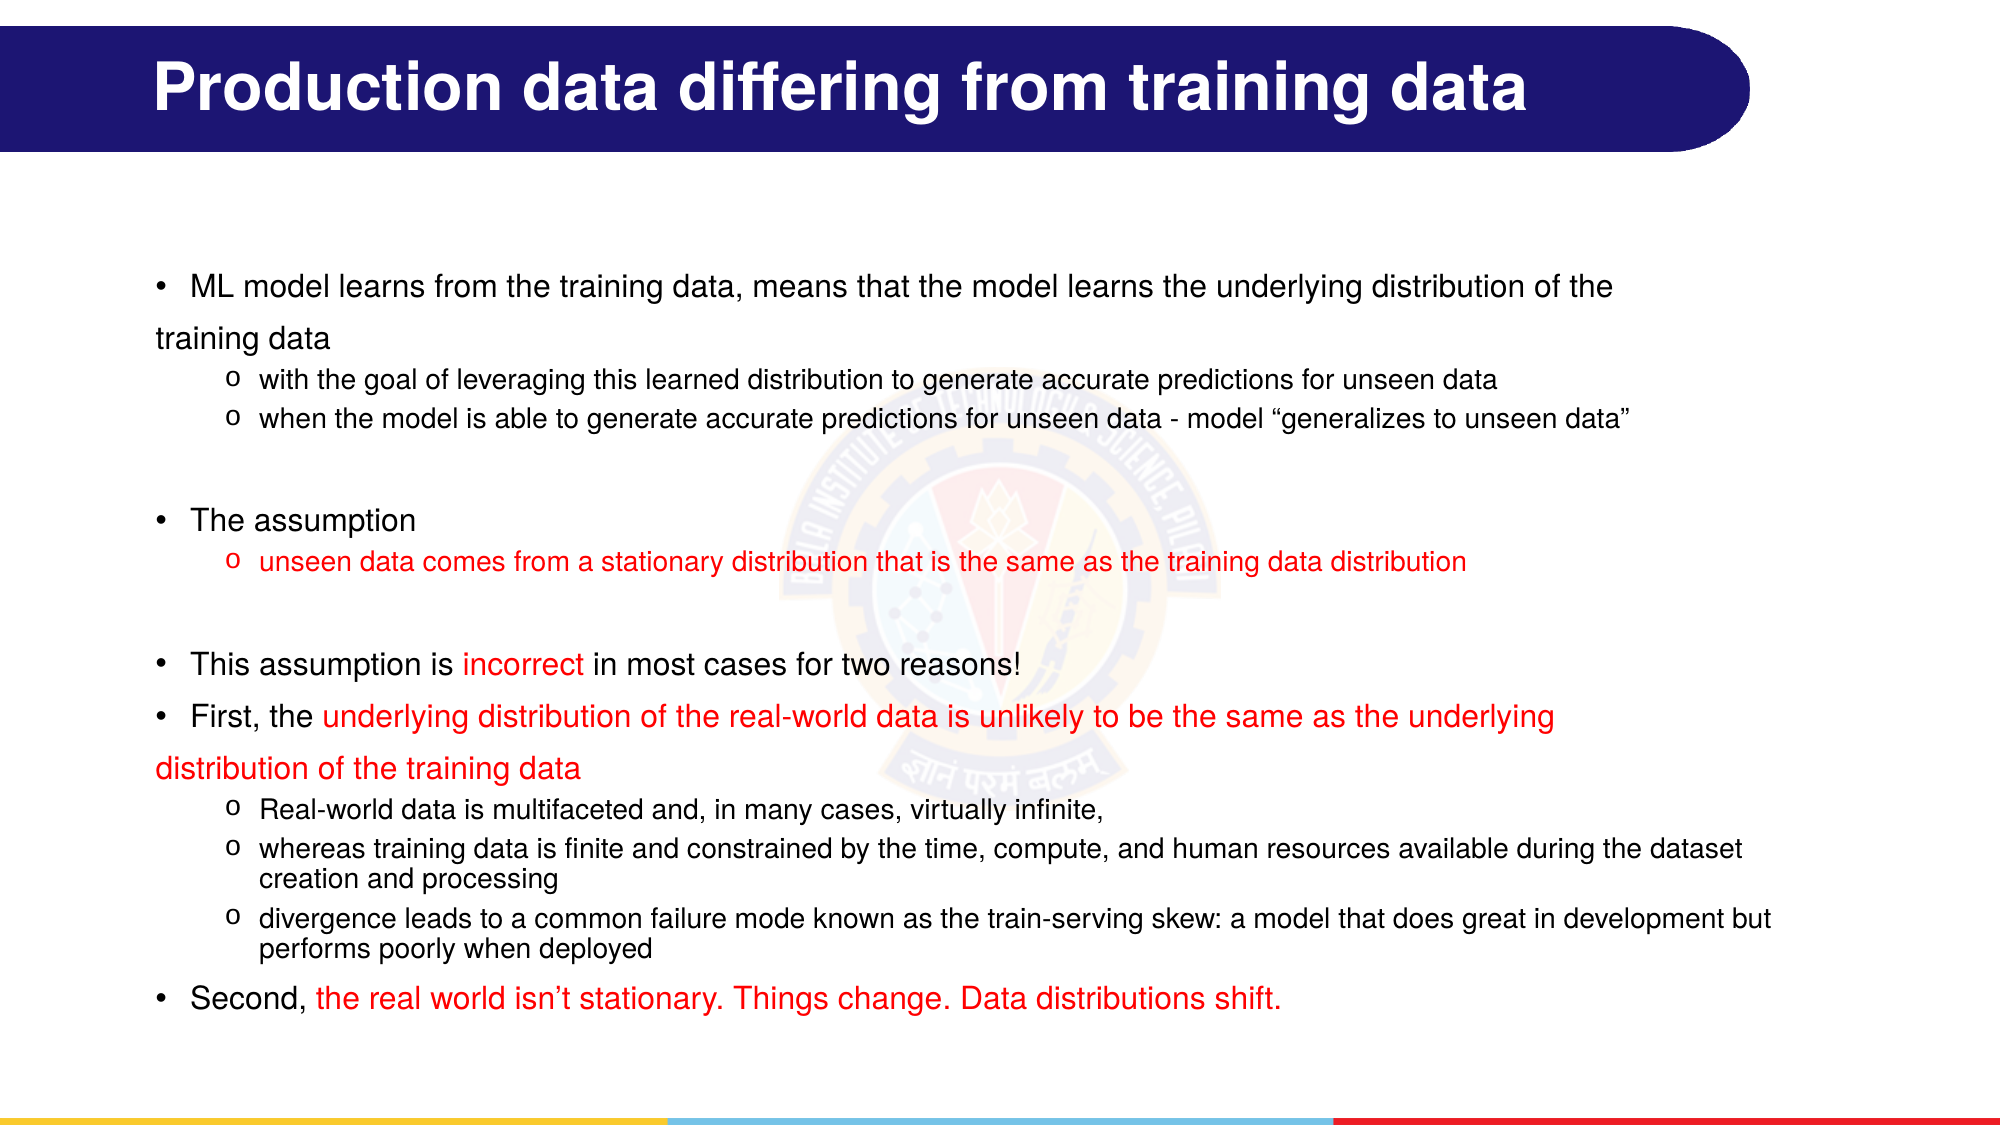

# Production data differing from training data

ML model learns from the training data, means that the model learns the underlying distribution of the
training data
with the goal of leveraging this learned distribution to generate accurate predictions for unseen data
when the model is able to generate accurate predictions for unseen data - model “generalizes to unseen data”

The assumption
unseen data comes from a stationary distribution that is the same as the training data distribution

This assumption is incorrect in most cases for two reasons!
First, the underlying distribution of the real-world data is unlikely to be the same as the underlying
distribution of the training data
Real-world data is multifaceted and, in many cases, virtually infinite,
whereas training data is finite and constrained by the time, compute, and human resources available during the dataset creation and processing
divergence leads to a common failure mode known as the train-serving skew: a model that does great in development but performs poorly when deployed
Second, the real world isn’t stationary. Things change. Data distributions shift.